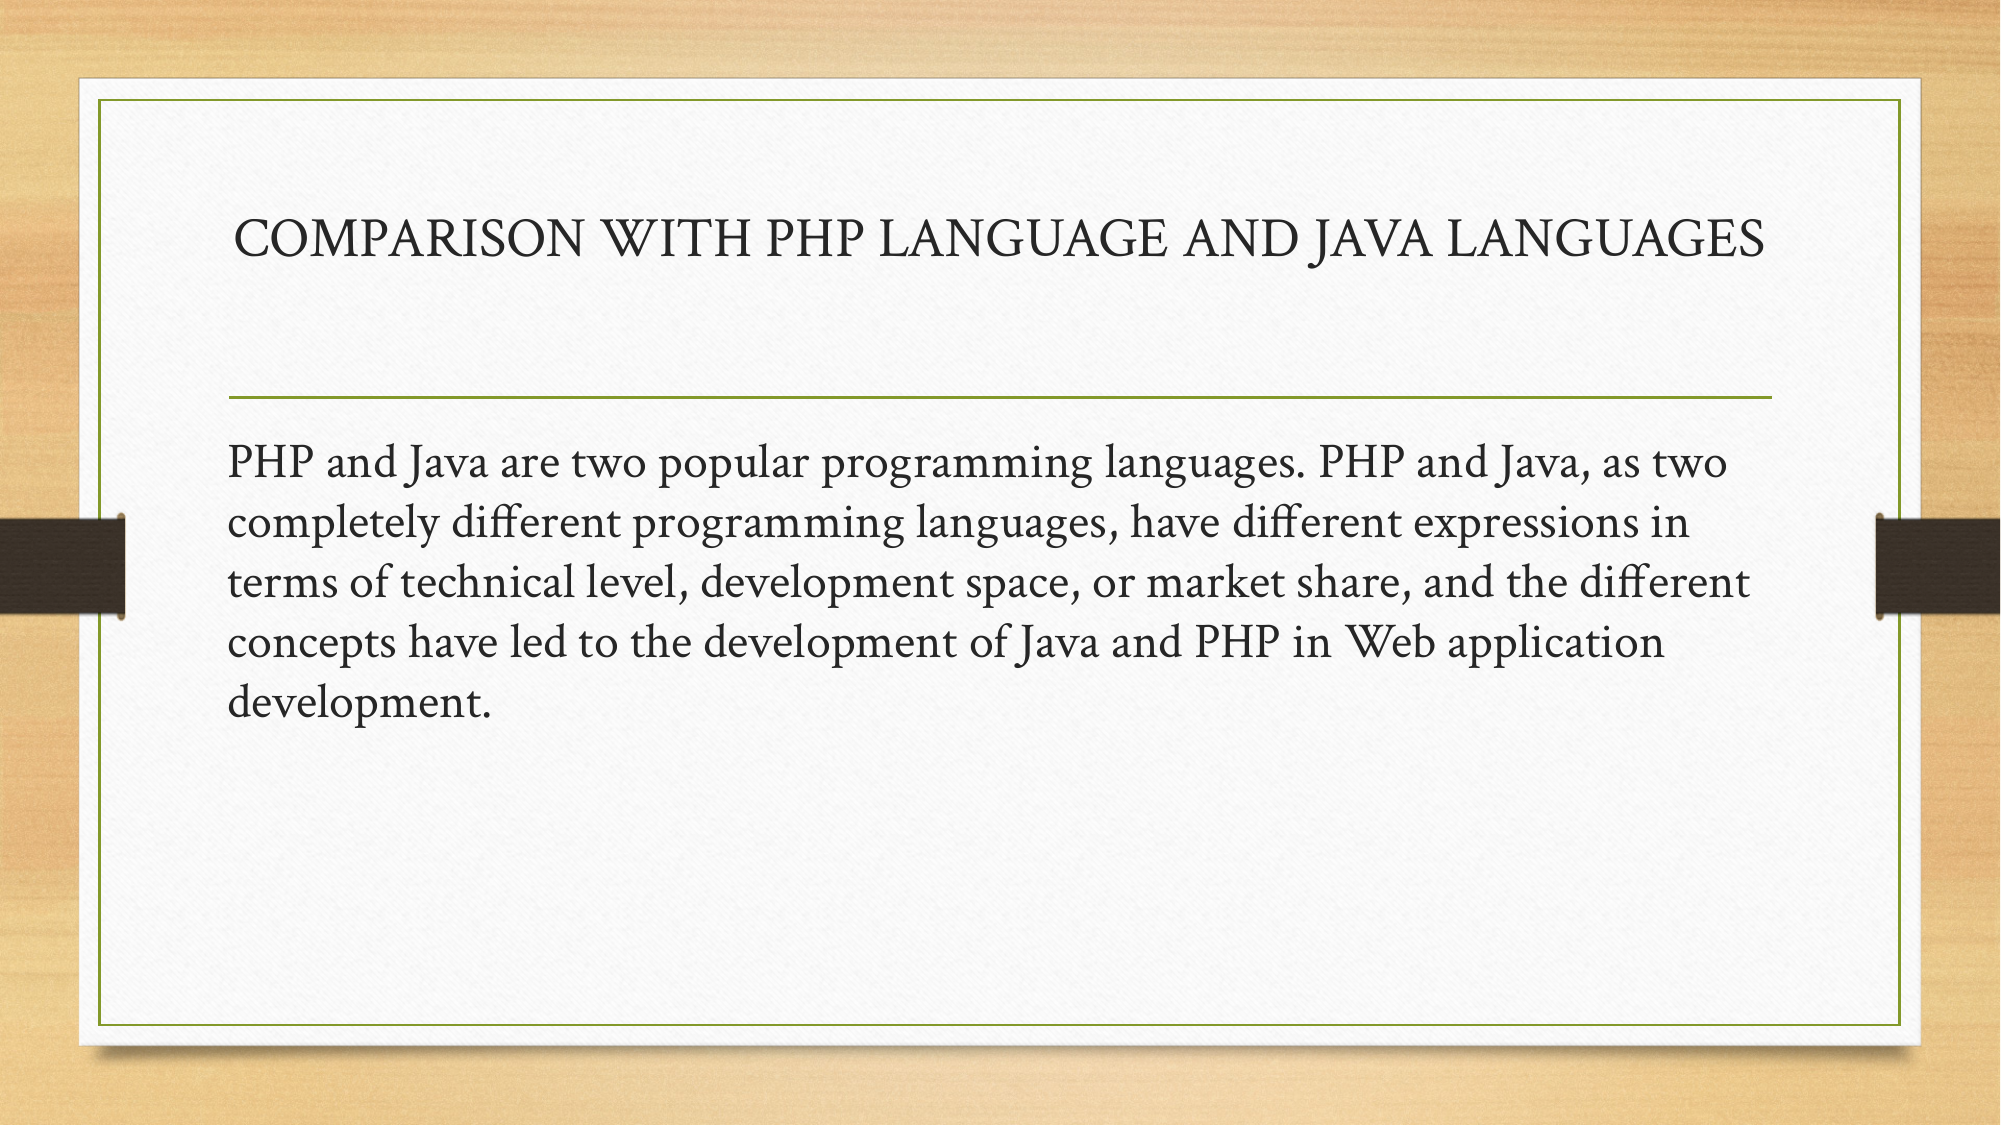

# COMPARISON WITH PHP LANGUAGE AND JAVA LANGUAGES
PHP and Java are two popular programming languages. PHP and Java, as two completely different programming languages, have different expressions in terms of technical level, development space, or market share, and the different concepts have led to the development of Java and PHP in Web application development.